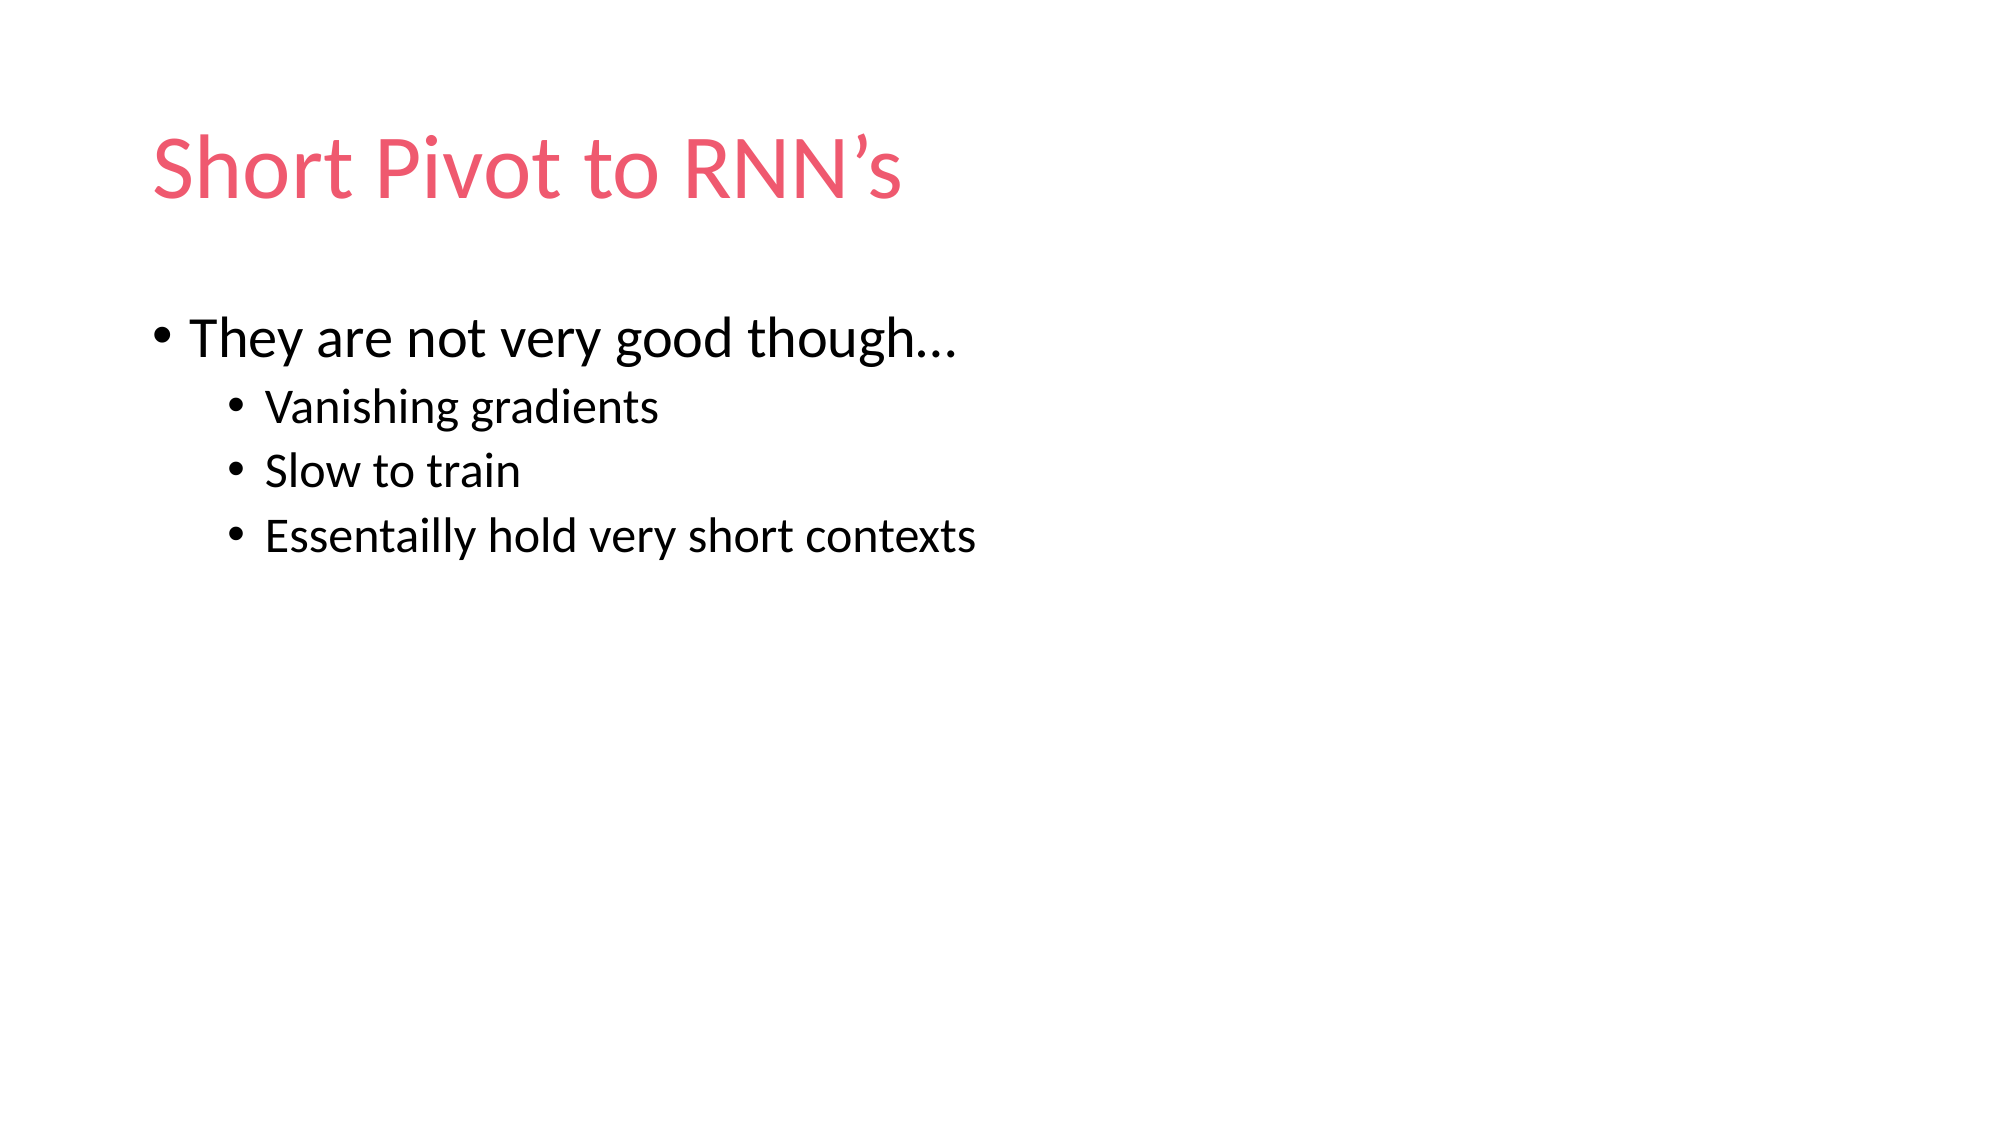

# Short Pivot to RNN’s
They are not very good though…
Vanishing gradients
Slow to train
Essentailly hold very short contexts